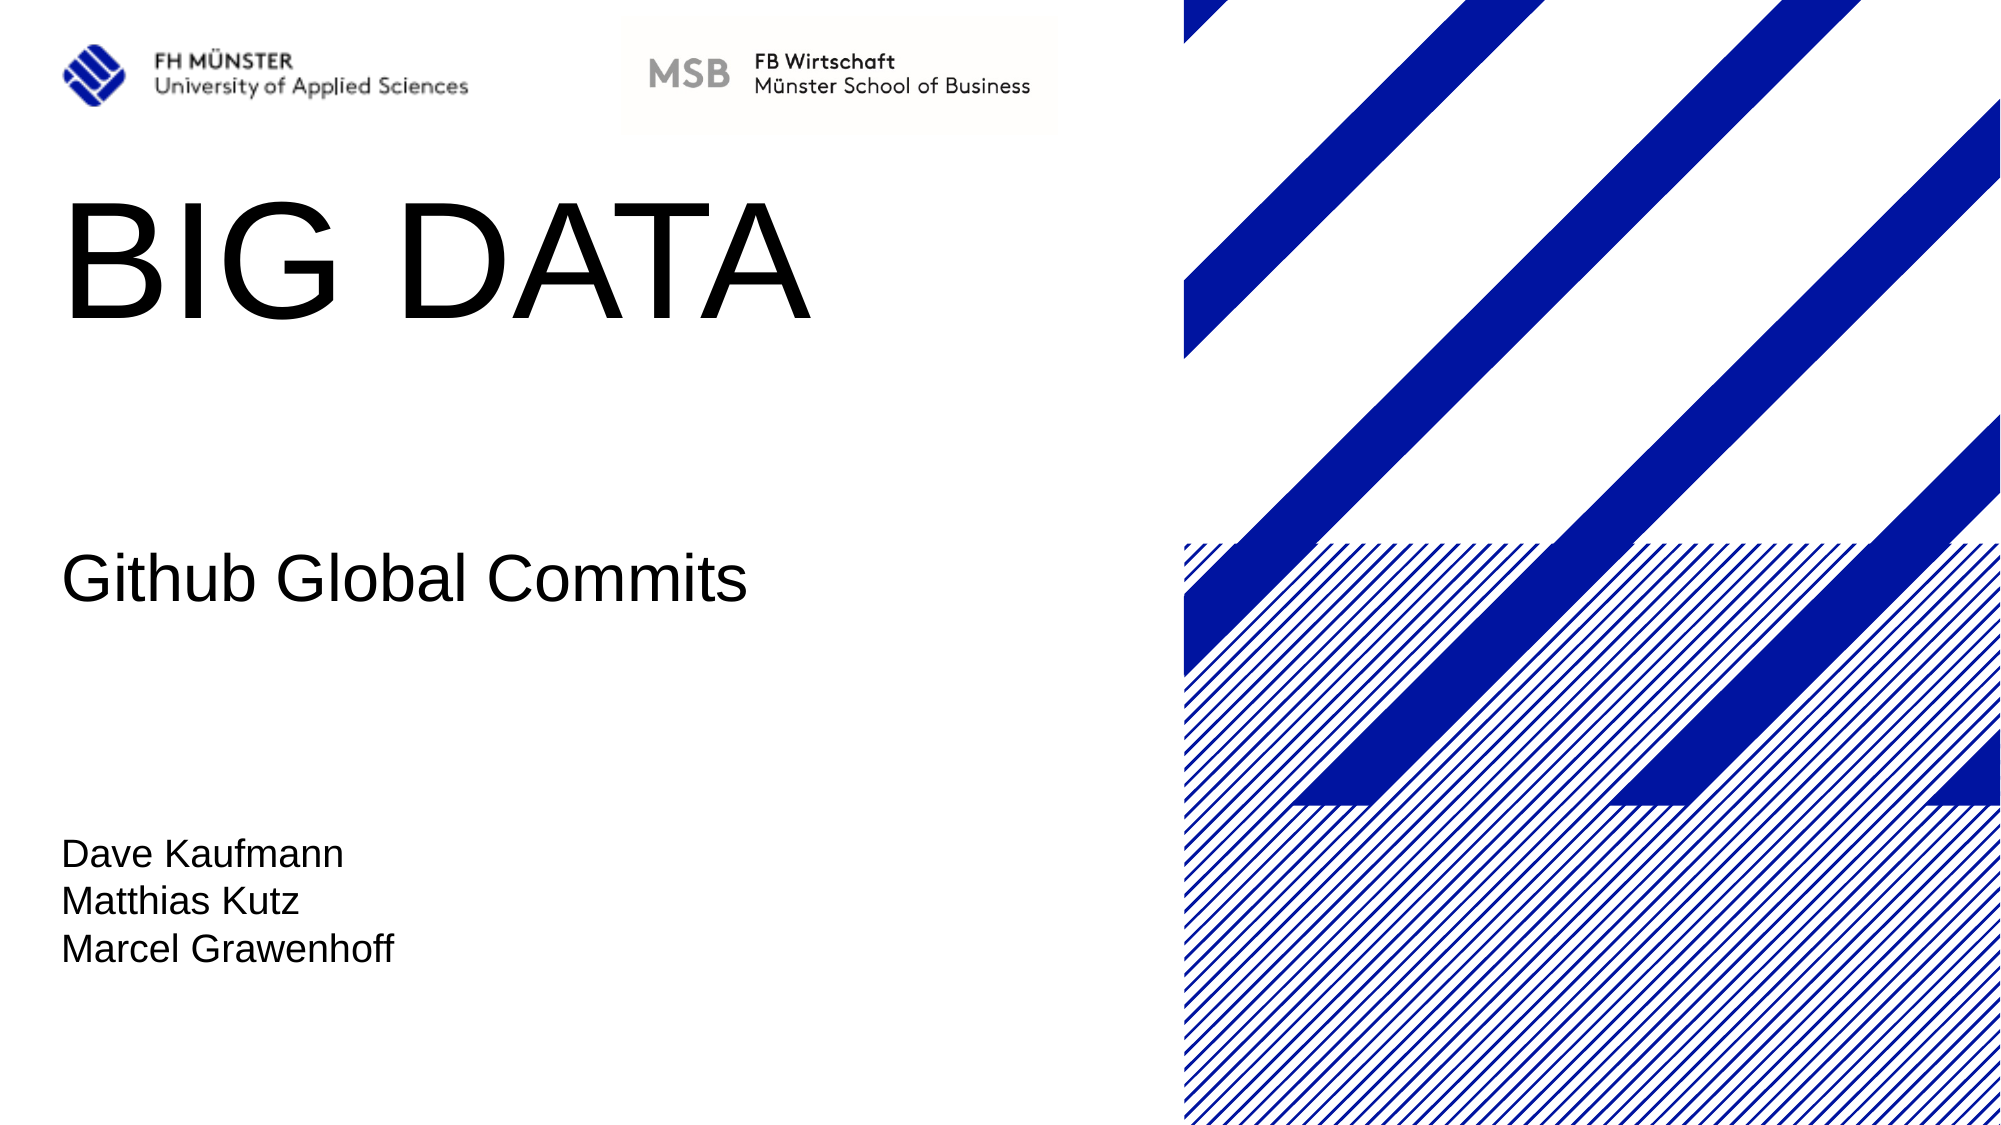

# BIG DATA
Github Global Commits
Dave Kaufmann
Matthias Kutz
Marcel Grawenhoff